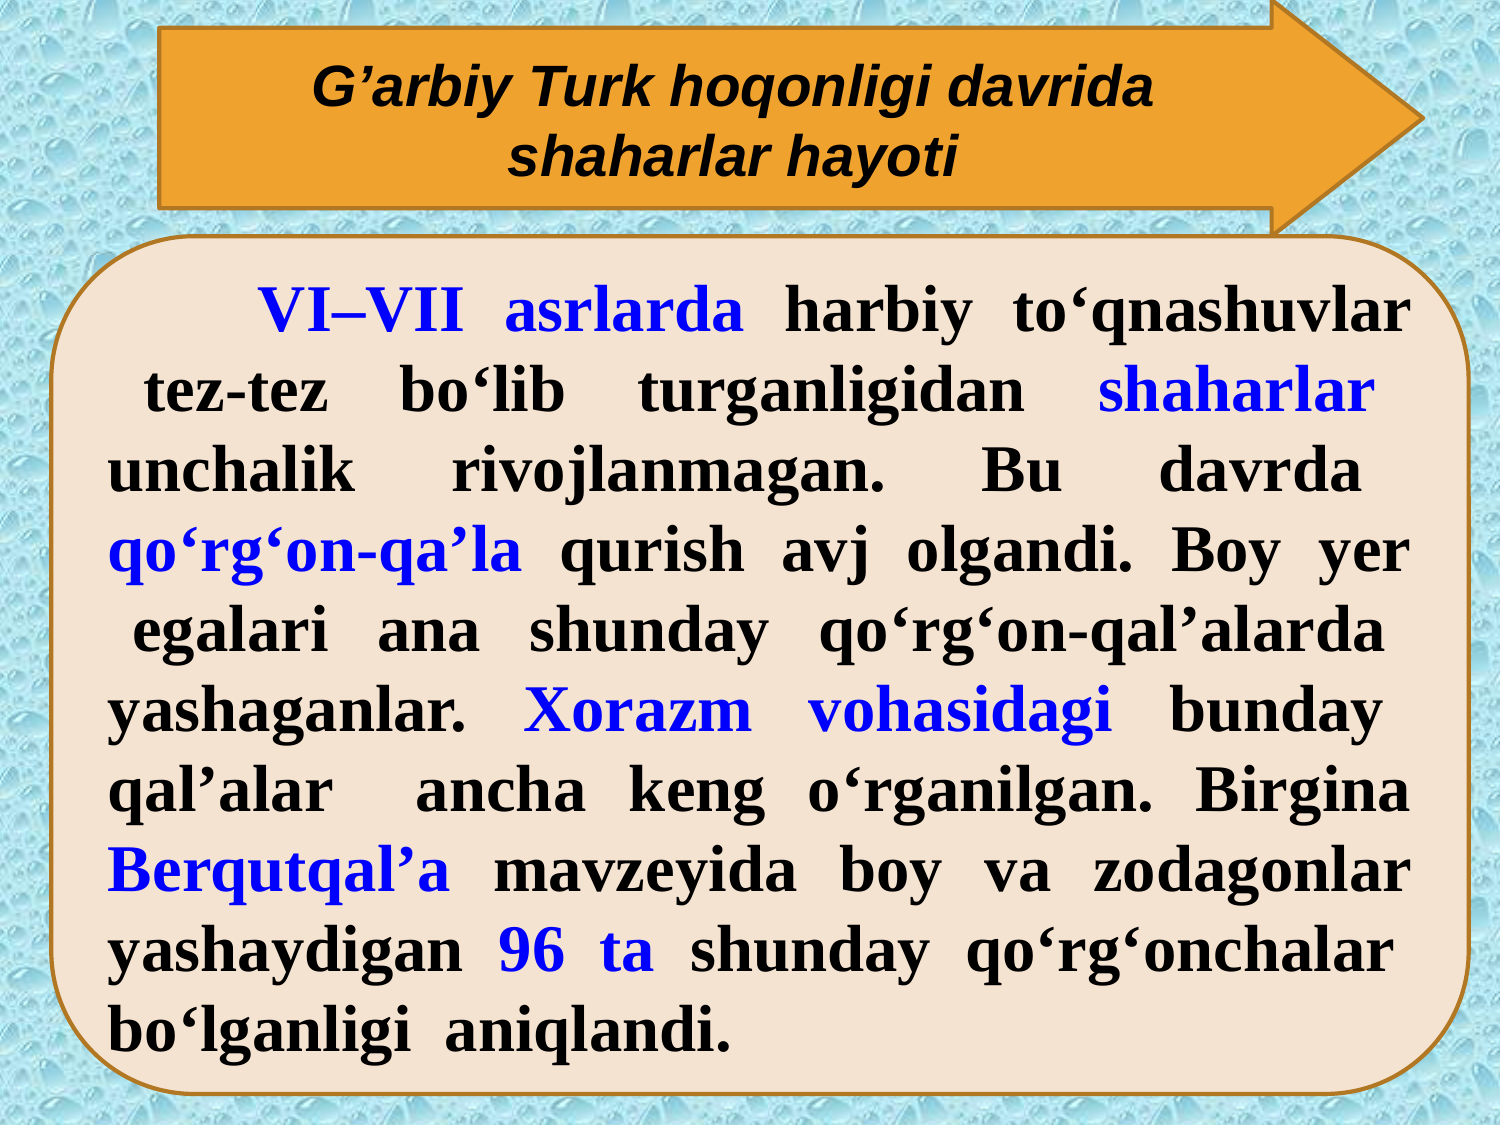

Ilohiy (teologik) nazariya.
G’arbiy Turk hoqonligi davrida shaharlar hayoti
	VI–VII  asrlarda  harbiy  to‘qnashuvlar  tеz-tеz  bo‘lib  turganligidan  shaharlar  unchalik  rivojlanmagan.  Bu  davrda  qo‘rg‘on-qa’la  qurish  avj  olgandi.  Boy  yer  egalari  ana  shunday  qo‘rg‘on-qal’alarda  yashaganlar.  Xorazm  vohasidagi  bunday  qal’alar  ancha kеng o‘rganilgan. Birgina Berqutqal’a mavzеyida boy va zodagonlar yashaydigan  96  ta  shunday  qo‘rg‘onchalar  bo‘lganligi  aniqlandi.